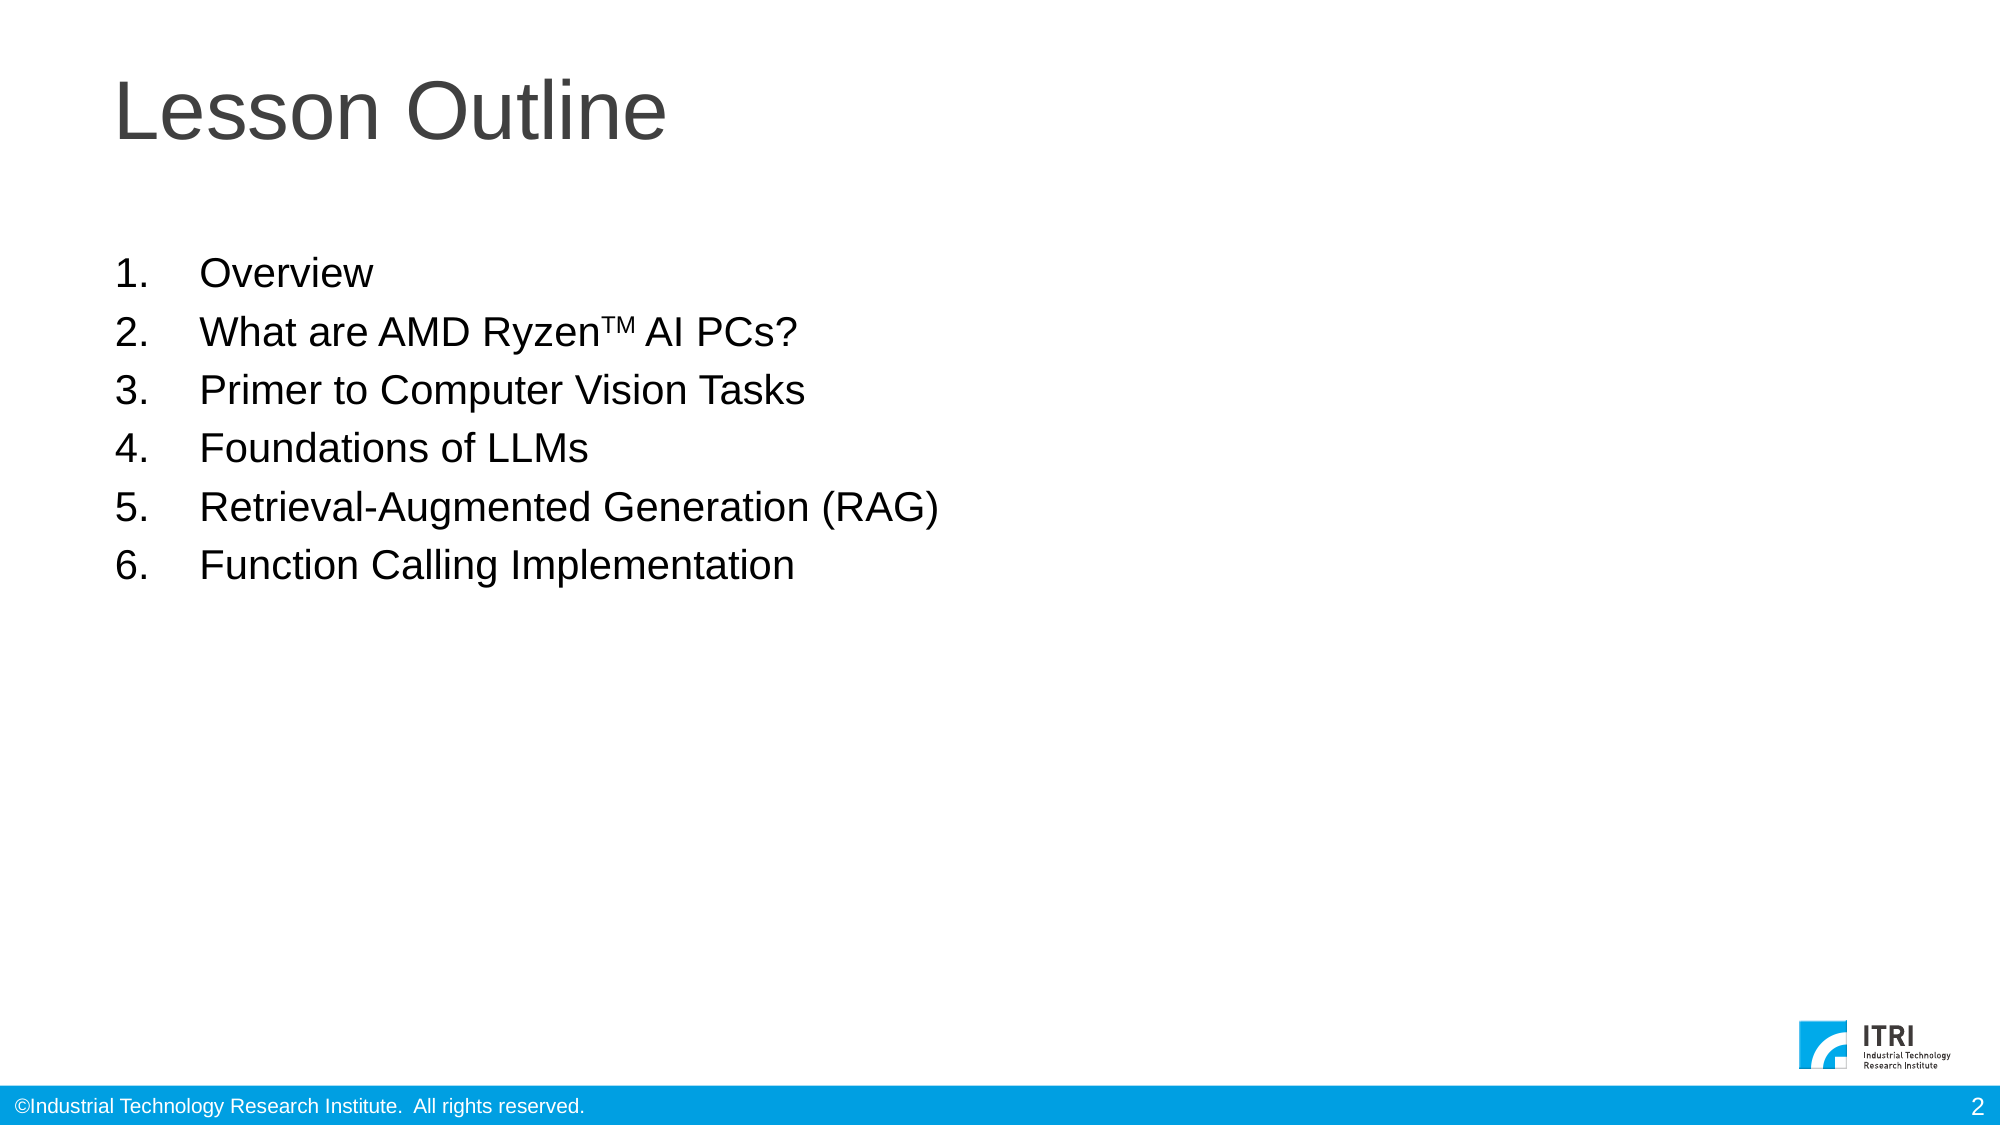

# Lesson Outline
Overview
What are AMD RyzenTM AI PCs?
Primer to Computer Vision Tasks
Foundations of LLMs
Retrieval-Augmented Generation (RAG)
Function Calling Implementation
2